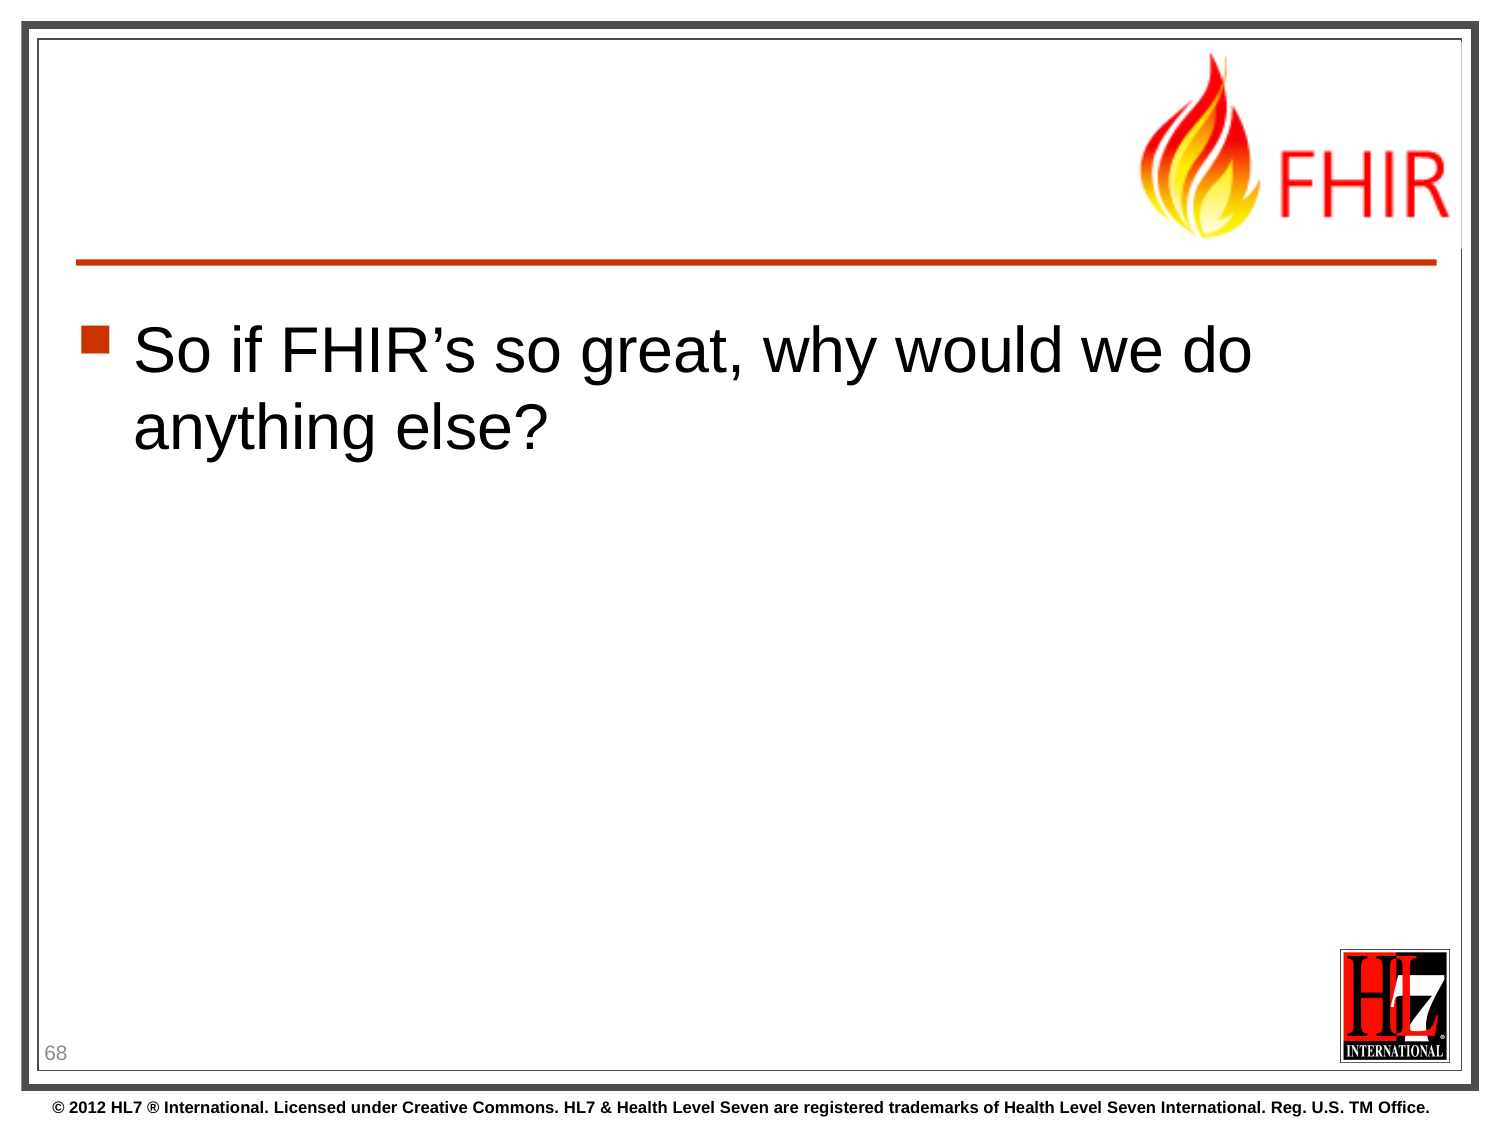

#
So if FHIR’s so great, why would we do anything else?
68